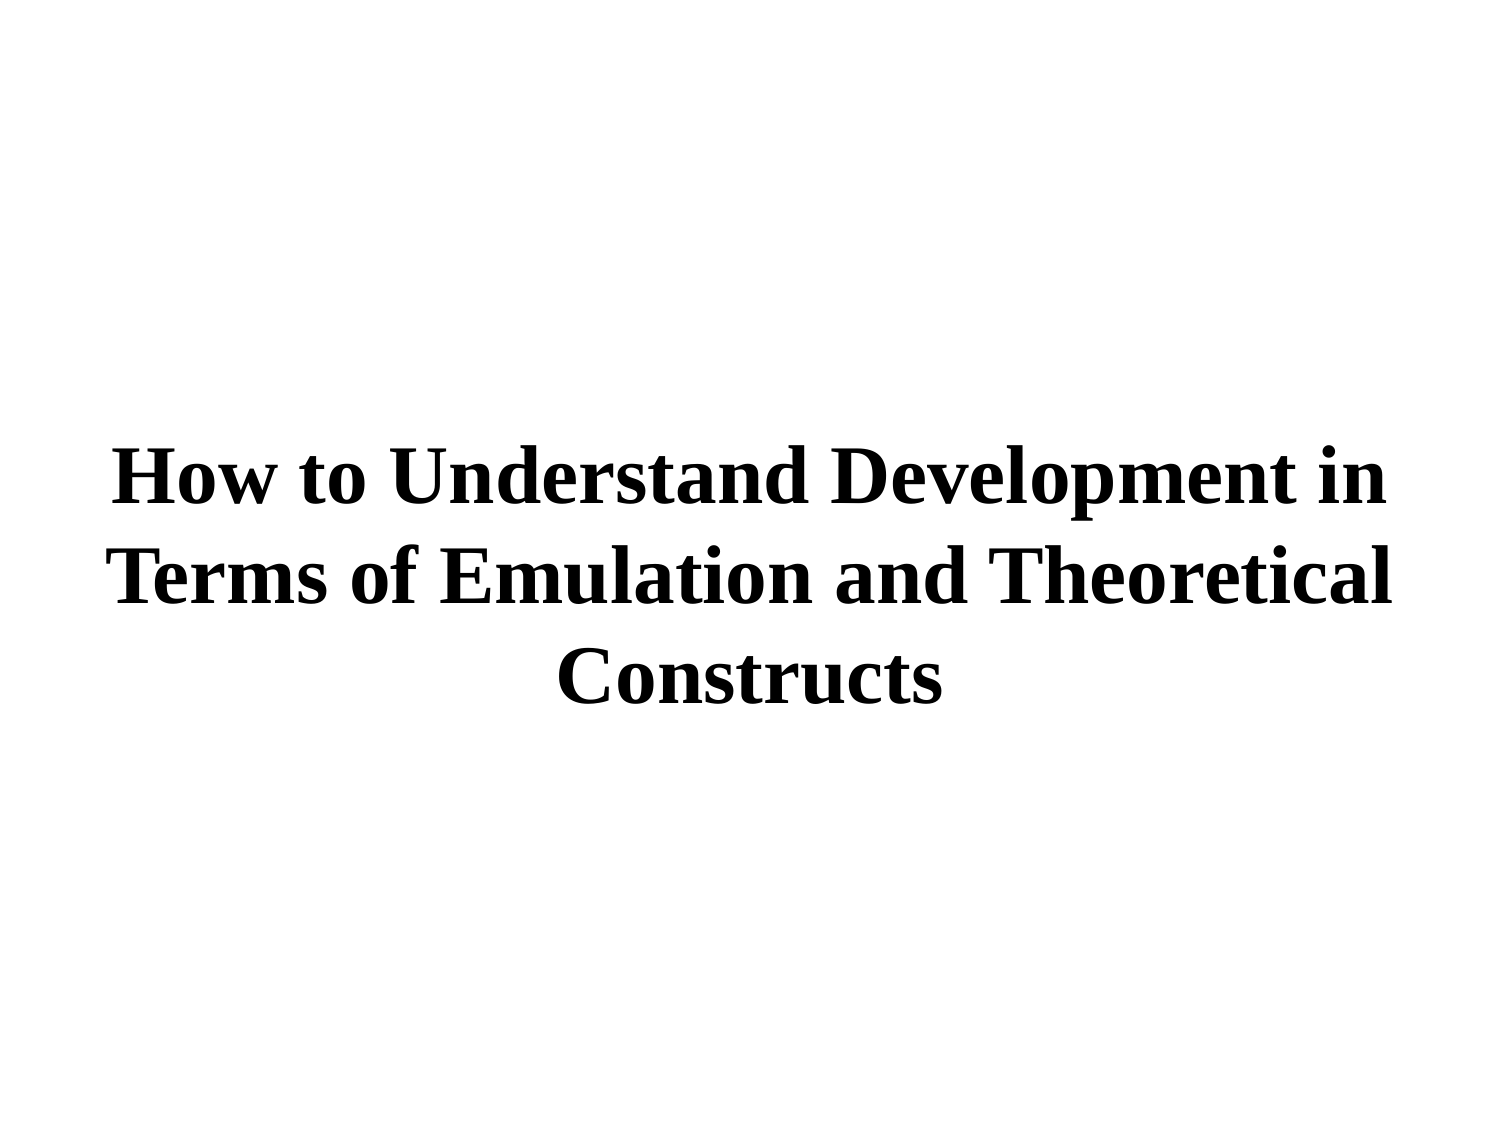

How to Understand Development in Terms of Emulation and Theoretical Constructs